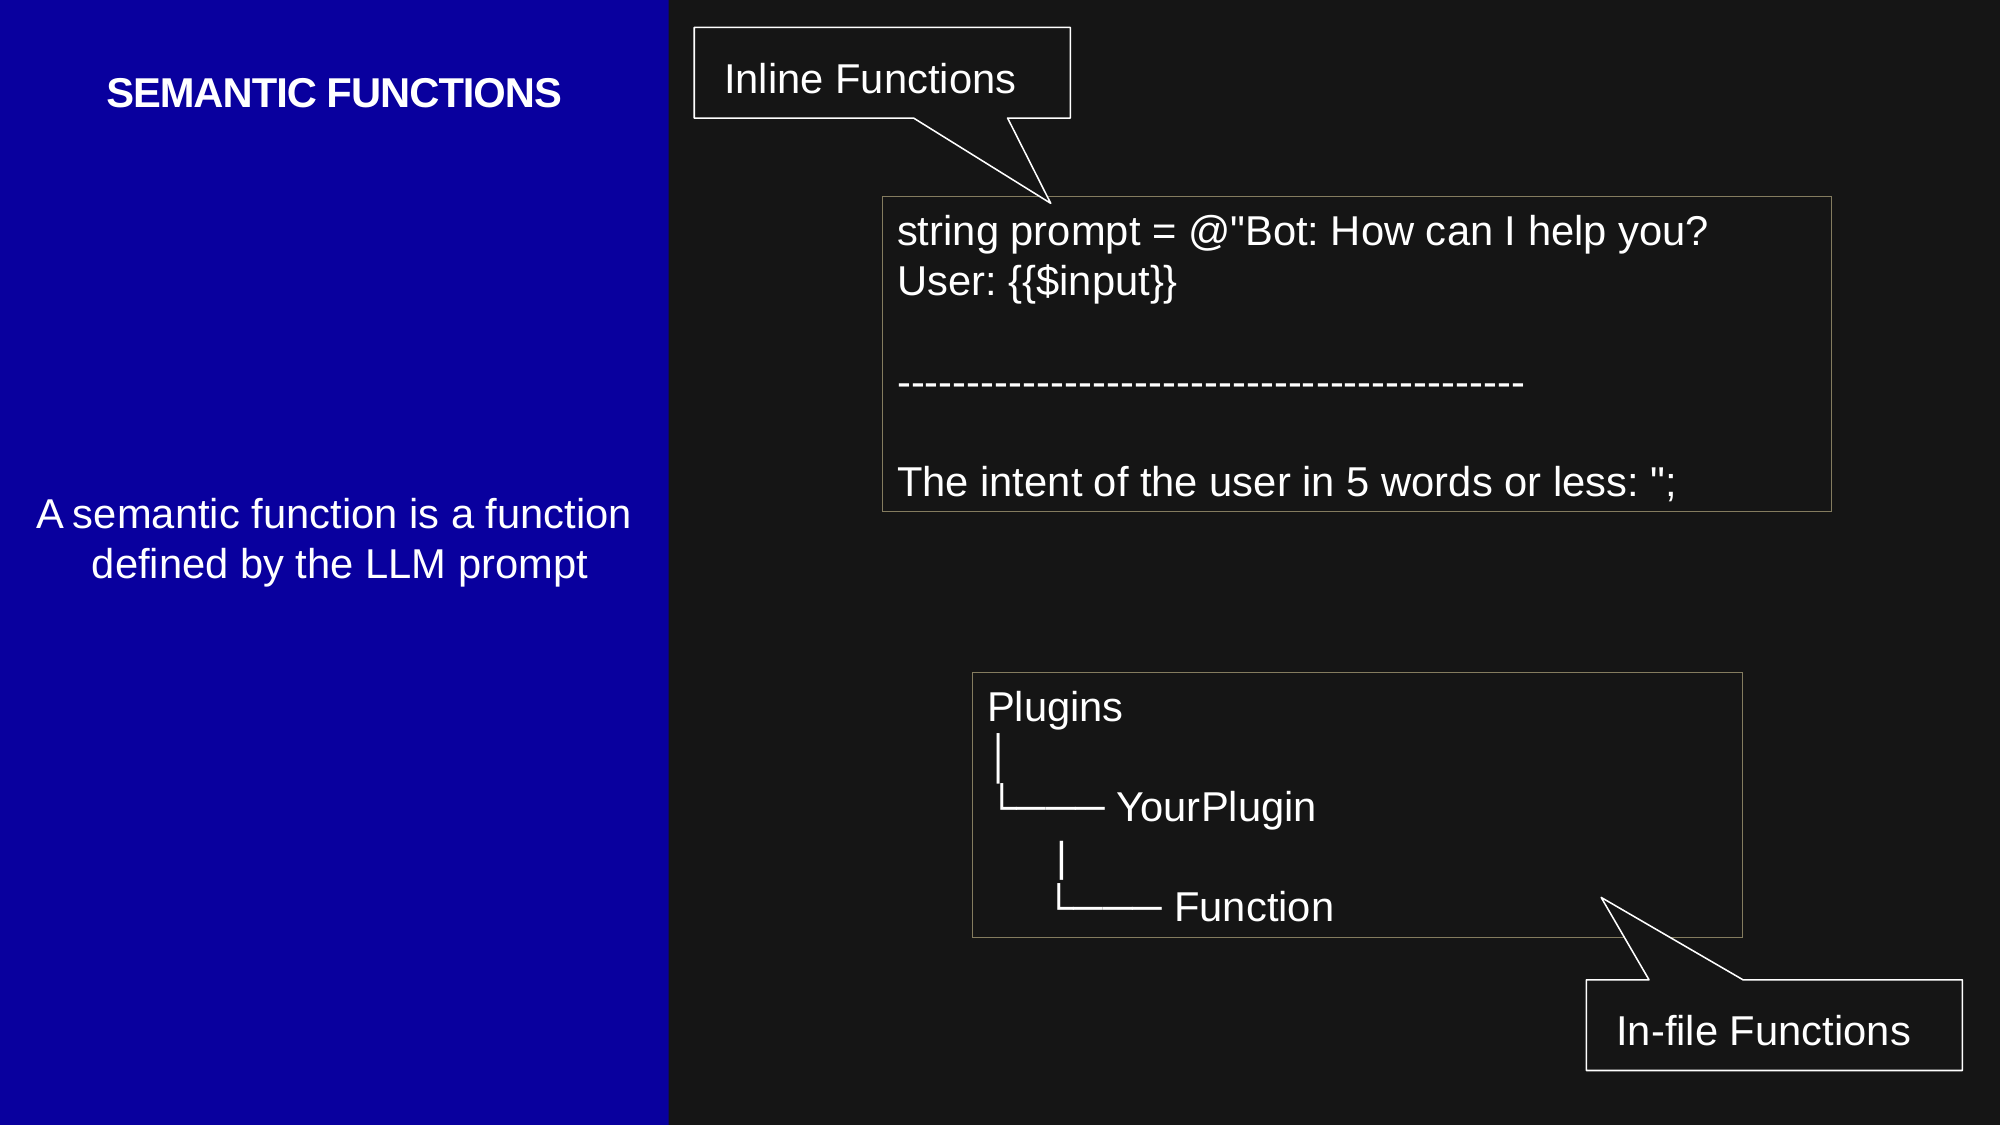

Inline Functions
# SEMANTIC FUNCTIONS
string prompt = @"Bot: How can I help you?
User: {{$input}}

---------------------------------------------

The intent of the user in 5 words or less: ";
A semantic function is a function
defined by the LLM prompt
Plugins
│
└─── YourPlugin
      |
     └─── Function
In-file Functions